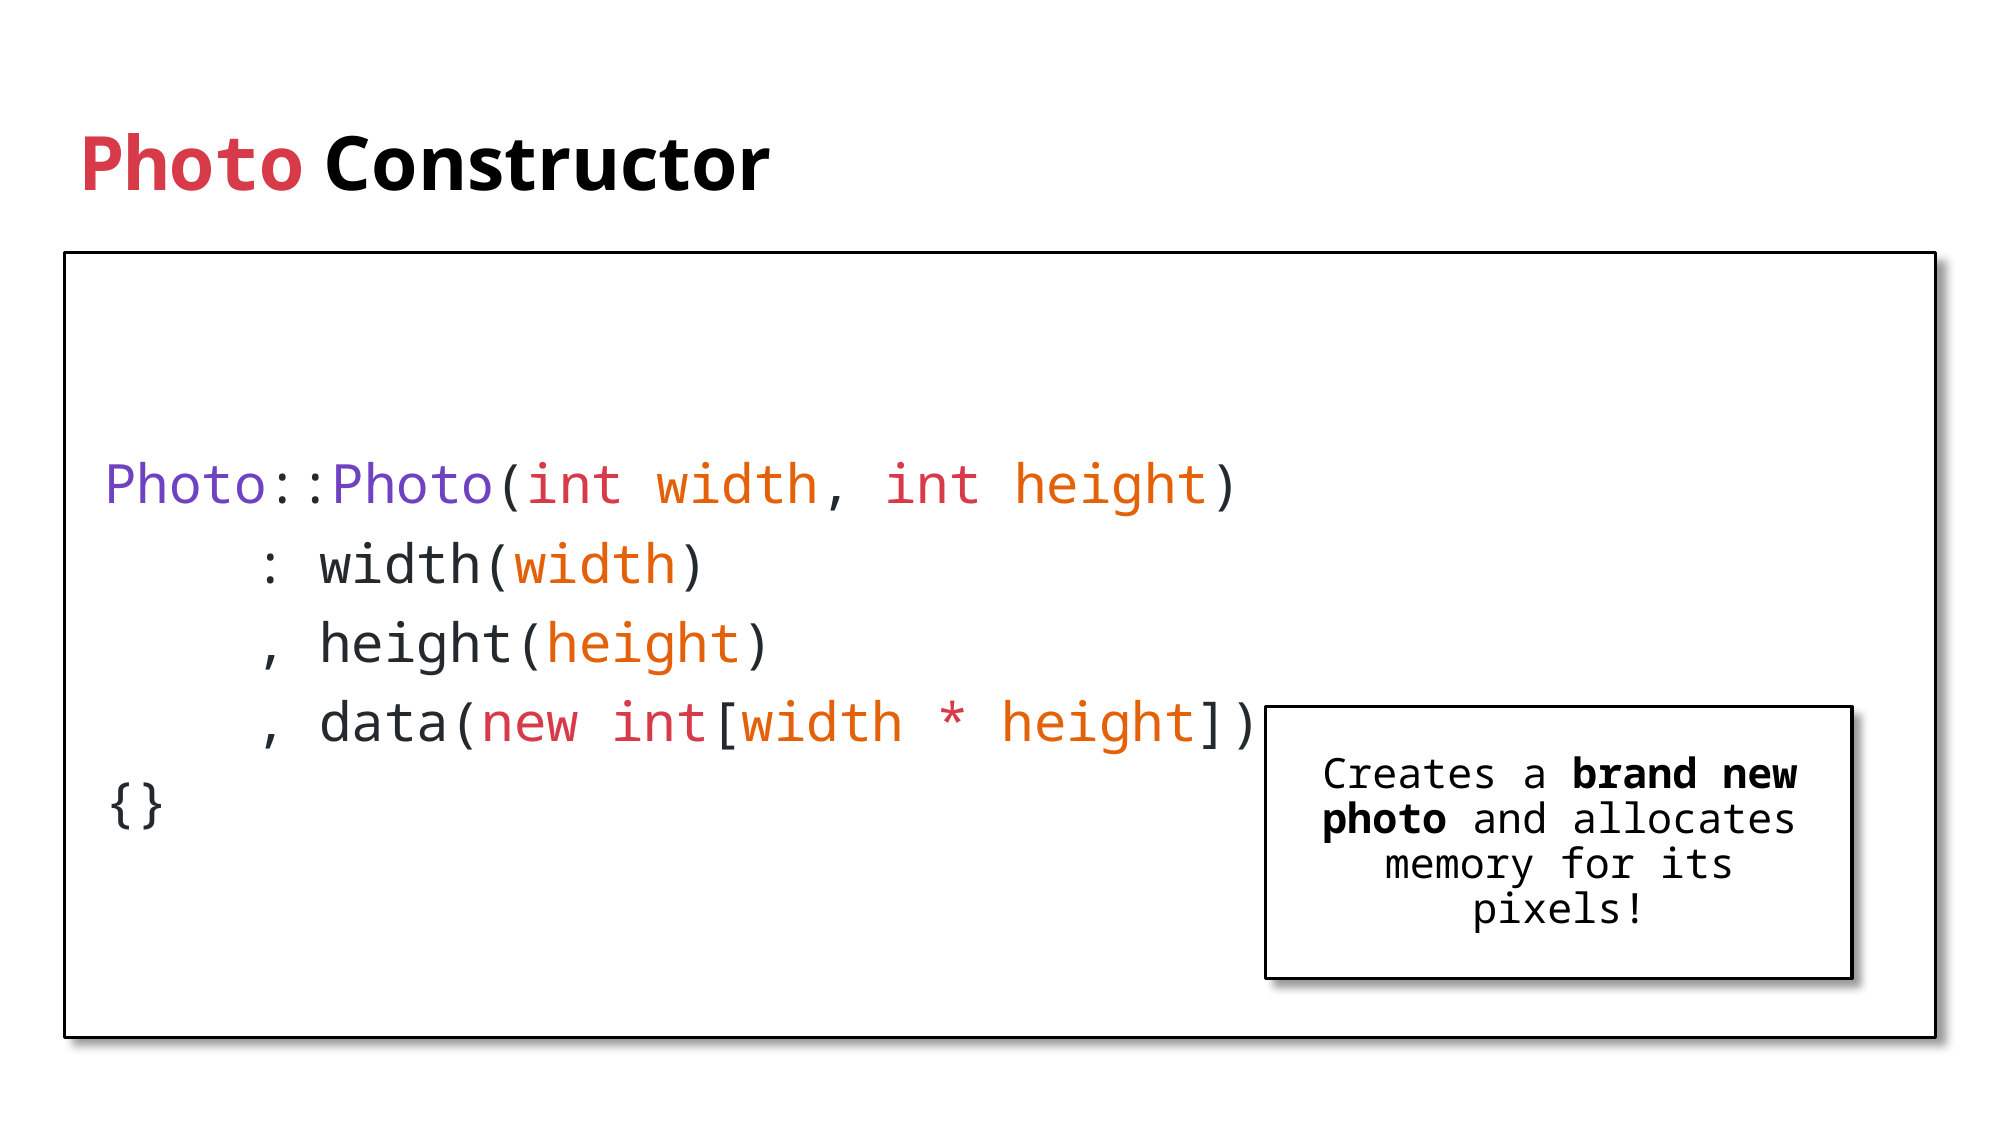

# Photo Constructor
Photo::Photo(int width, int height)
	: width(width)
	, height(height)
	, data(new int[width * height])
{}
Creates a brand new photo and allocates memory for its pixels!